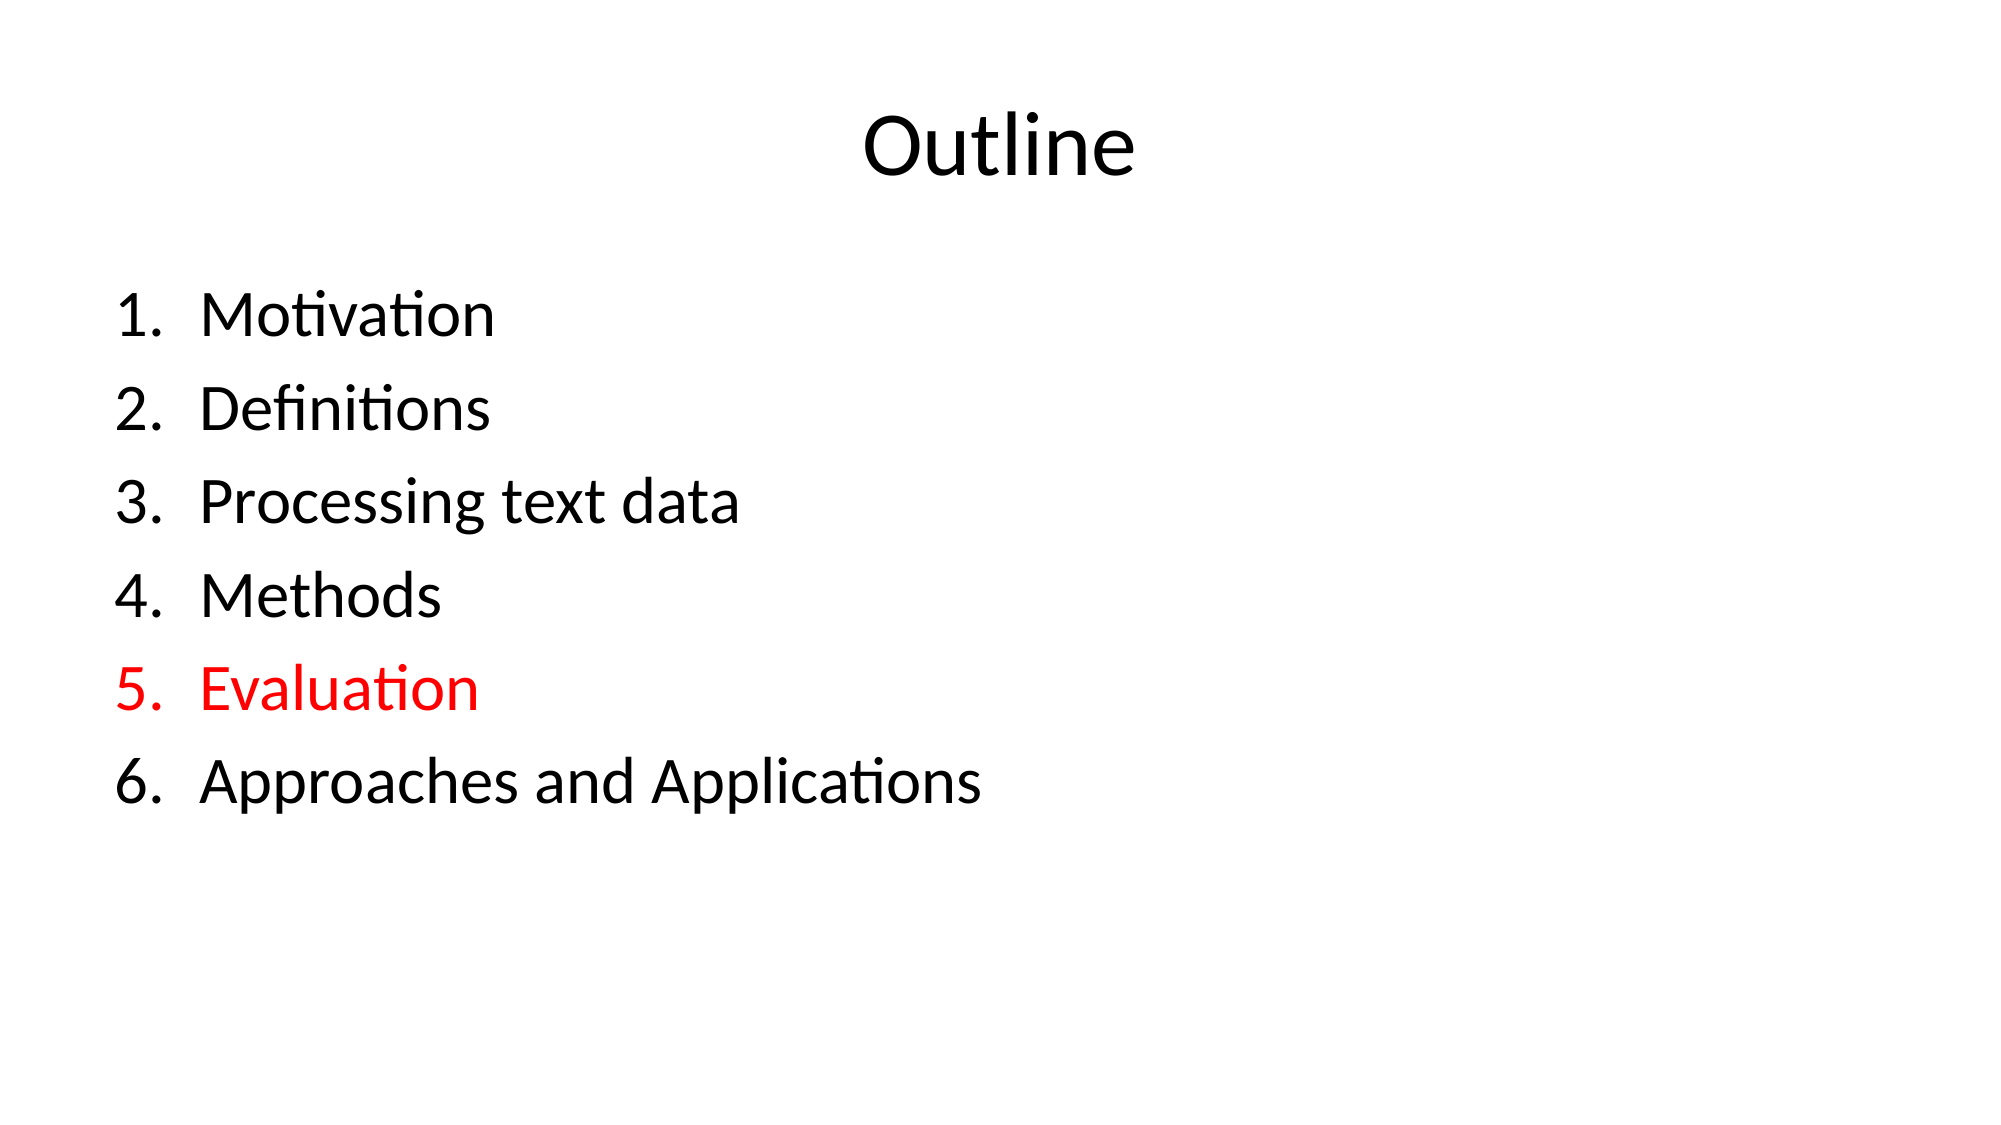

# Outline
Motivation
Definitions
Processing text data
Methods
Evaluation
Approaches and Applications